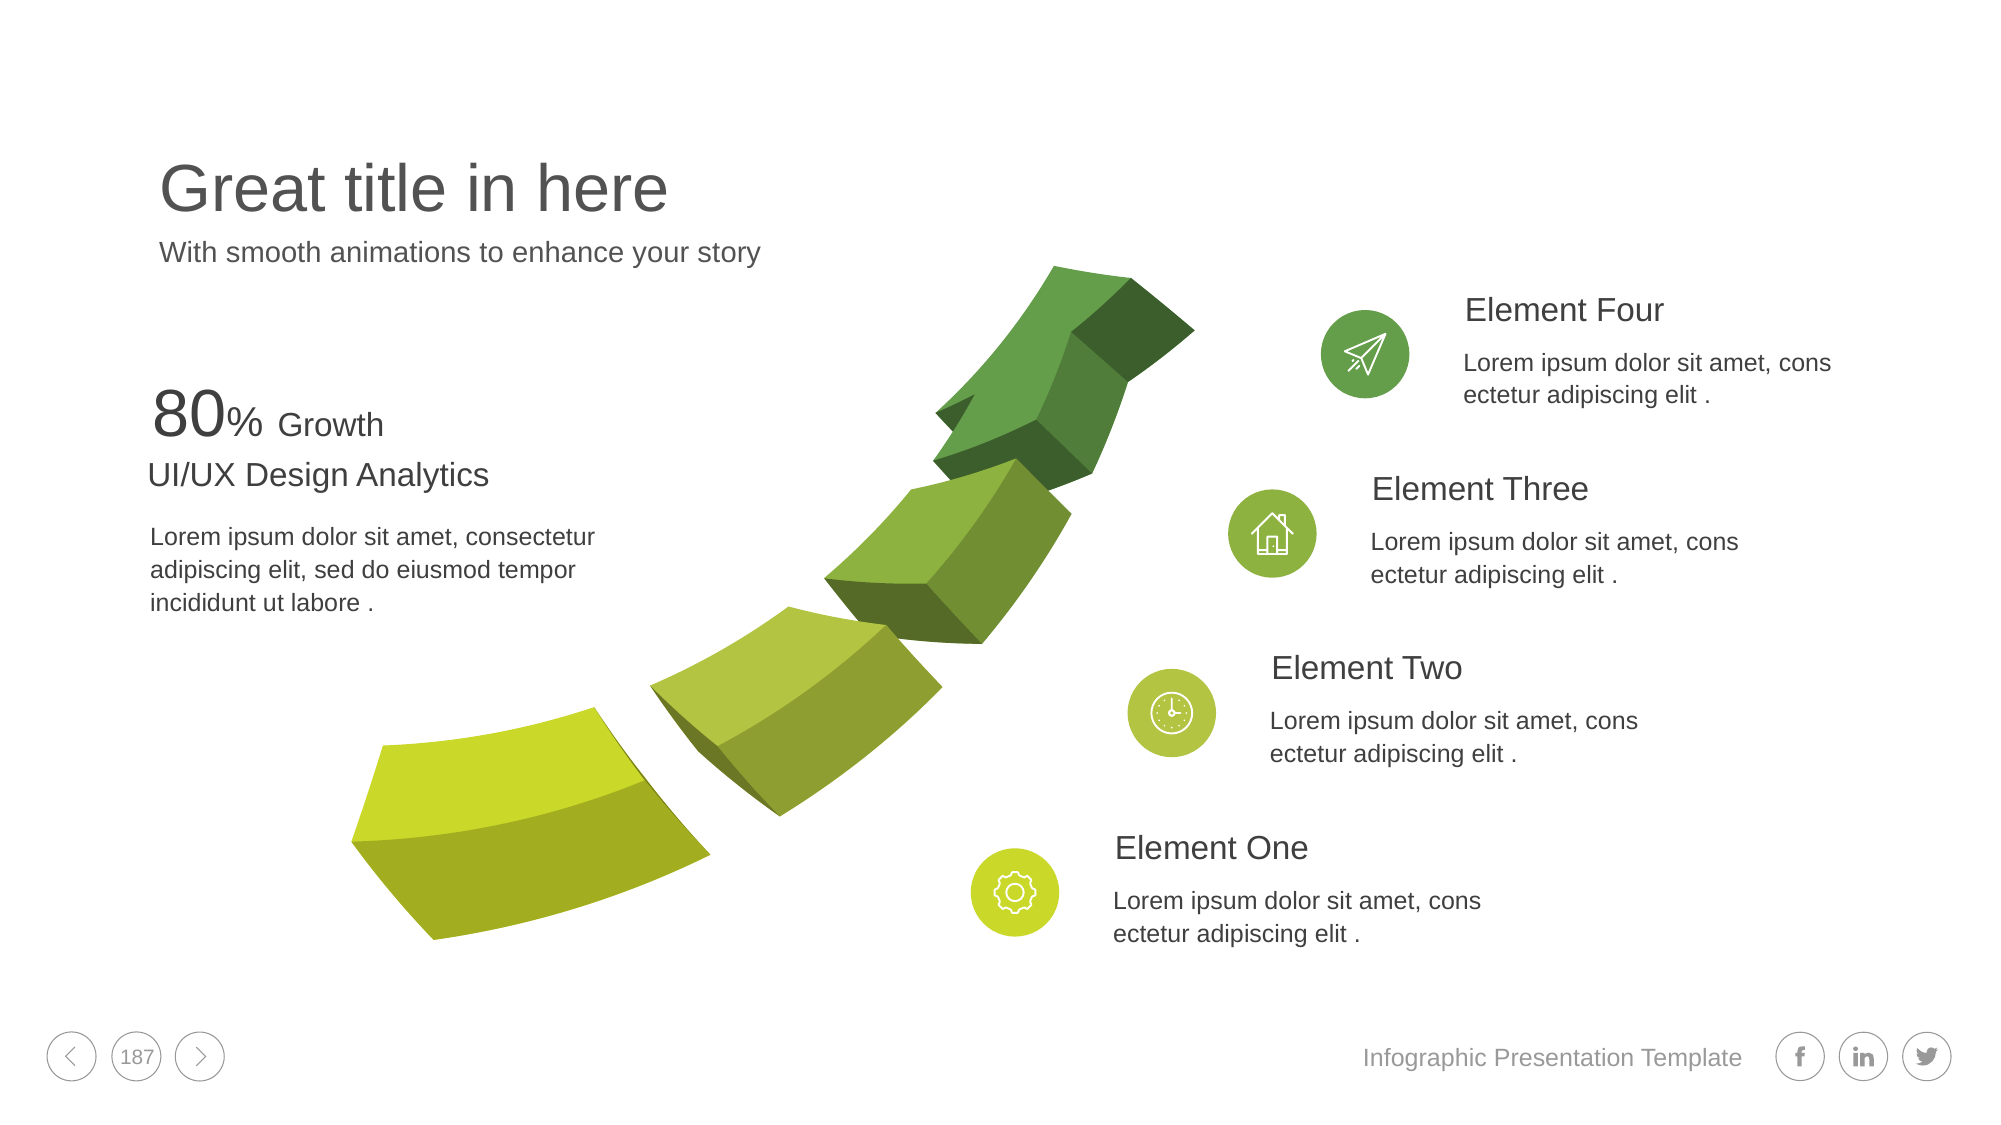

Great title in here
With smooth animations to enhance your story

Element Four
Lorem ipsum dolor sit amet, cons ectetur adipiscing elit .

80% Growth
UI/UX Design Analytics
Lorem ipsum dolor sit amet, consectetur adipiscing elit, sed do eiusmod tempor incididunt ut labore .
Element Three
Lorem ipsum dolor sit amet, cons ectetur adipiscing elit .

Element Two
Lorem ipsum dolor sit amet, cons ectetur adipiscing elit .

Element One
Lorem ipsum dolor sit amet, cons ectetur adipiscing elit .

187